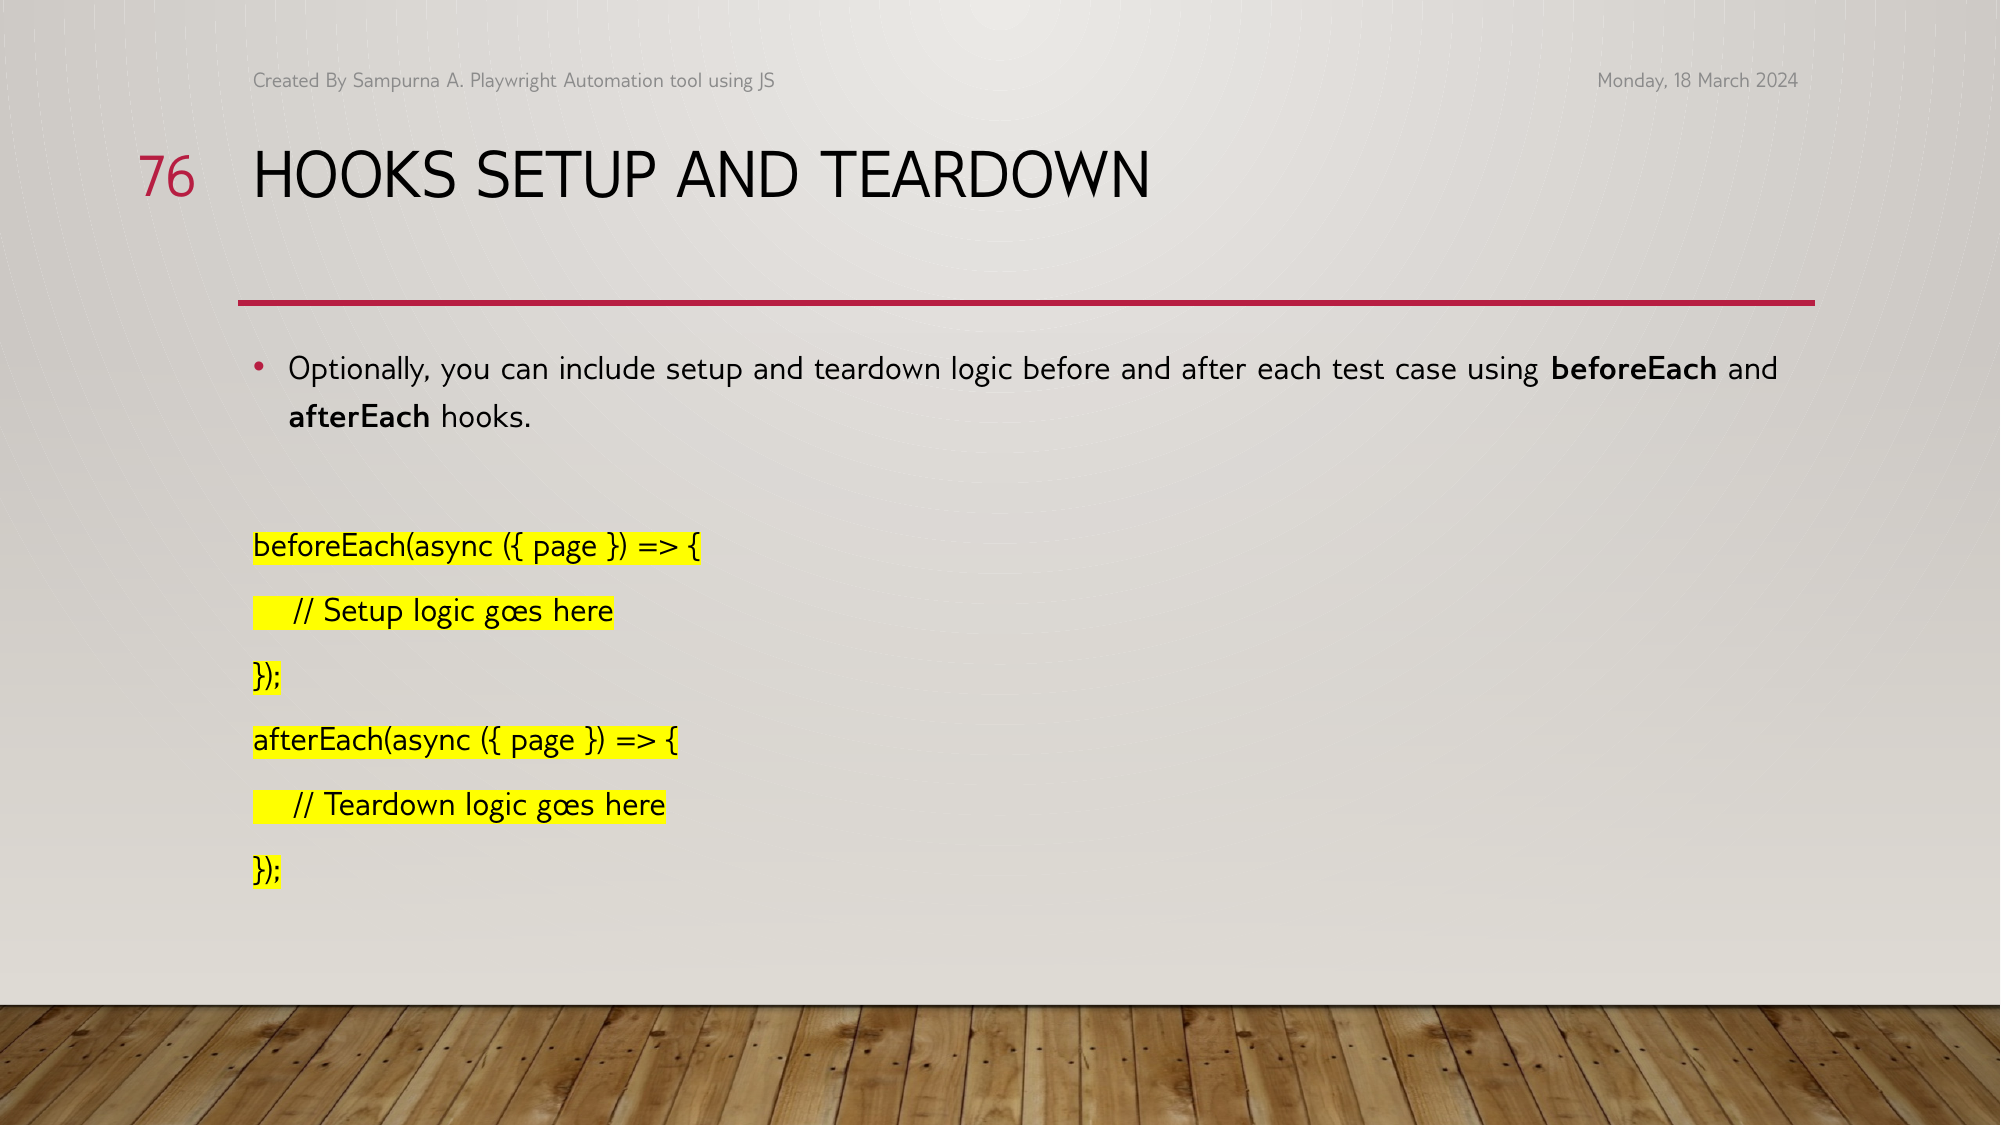

Created By Sampurna A. Playwright Automation tool using JS
Monday, 18 March 2024
76
# Hooks Setup and Teardown
Optionally, you can include setup and teardown logic before and after each test case using beforeEach and afterEach hooks.

beforeEach(async ({ page }) => {
    // Setup logic goes here
});
afterEach(async ({ page }) => {
    // Teardown logic goes here
});